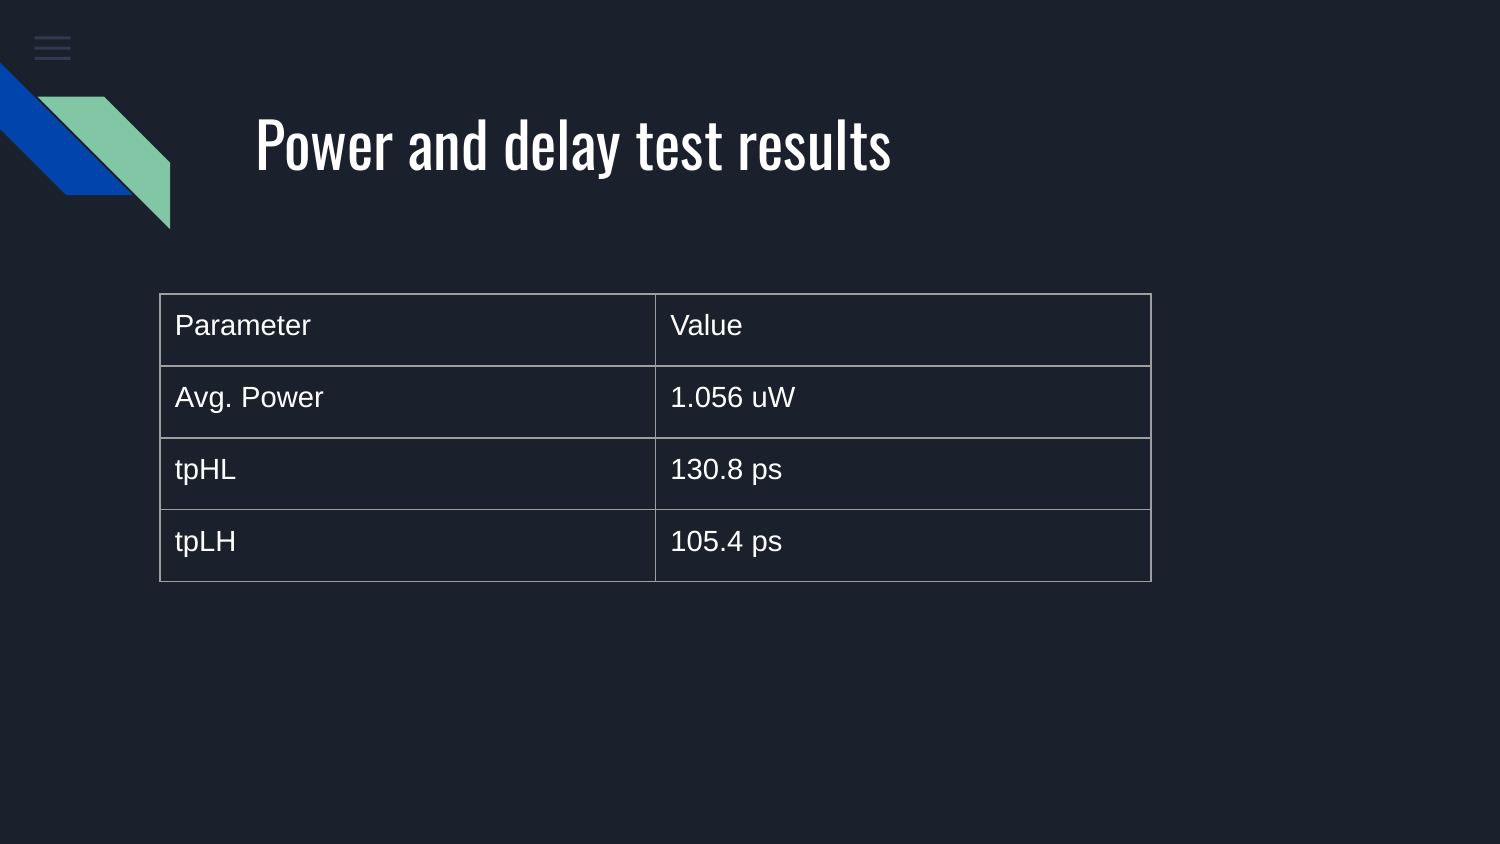

Power and delay test results

| Parameter | Value |
| --- | --- |
| Avg. Power | 1.056 uW |
| tpHL | 130.8 ps |
| tpLH | 105.4 ps |